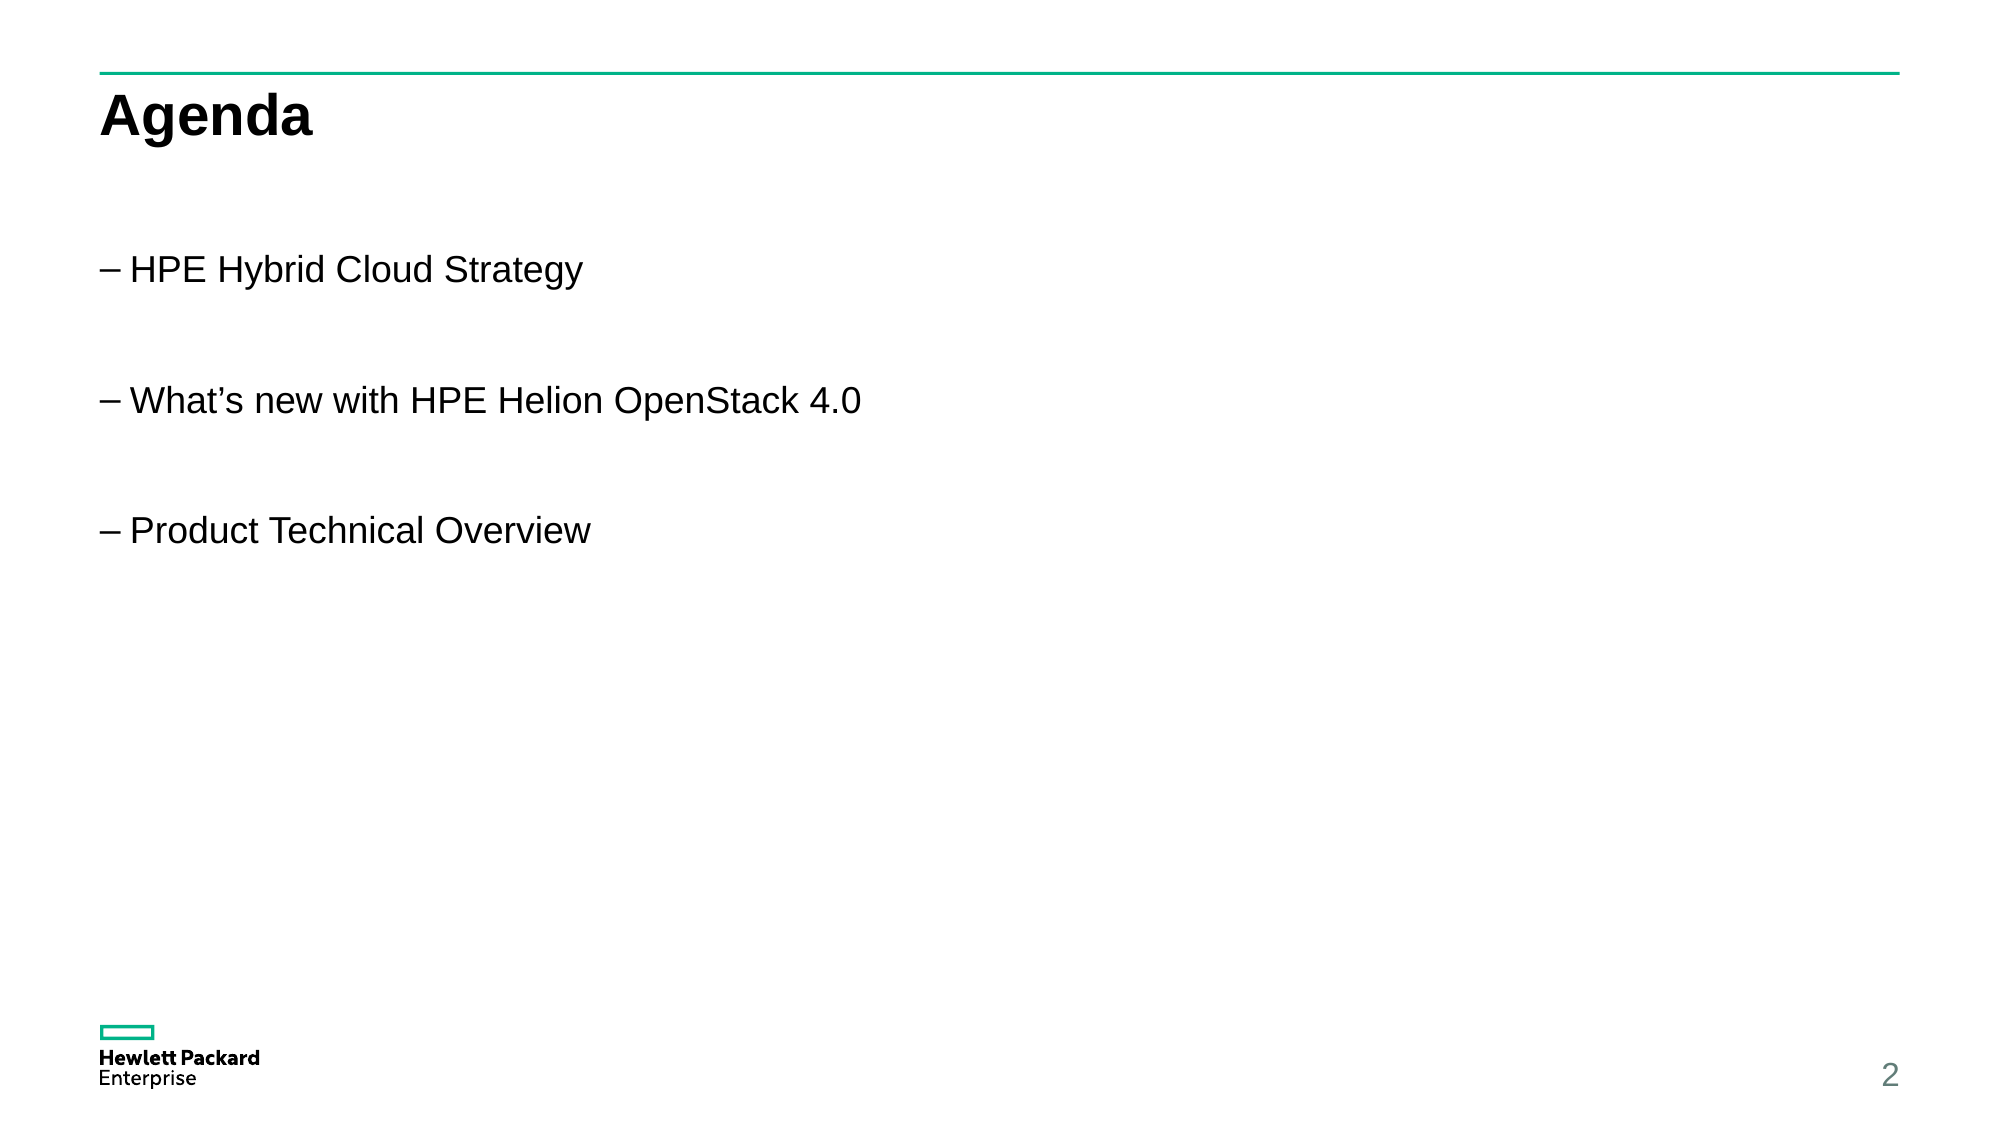

# Agenda
HPE Hybrid Cloud Strategy

What’s new with HPE Helion OpenStack 4.0

Product Technical Overview
2